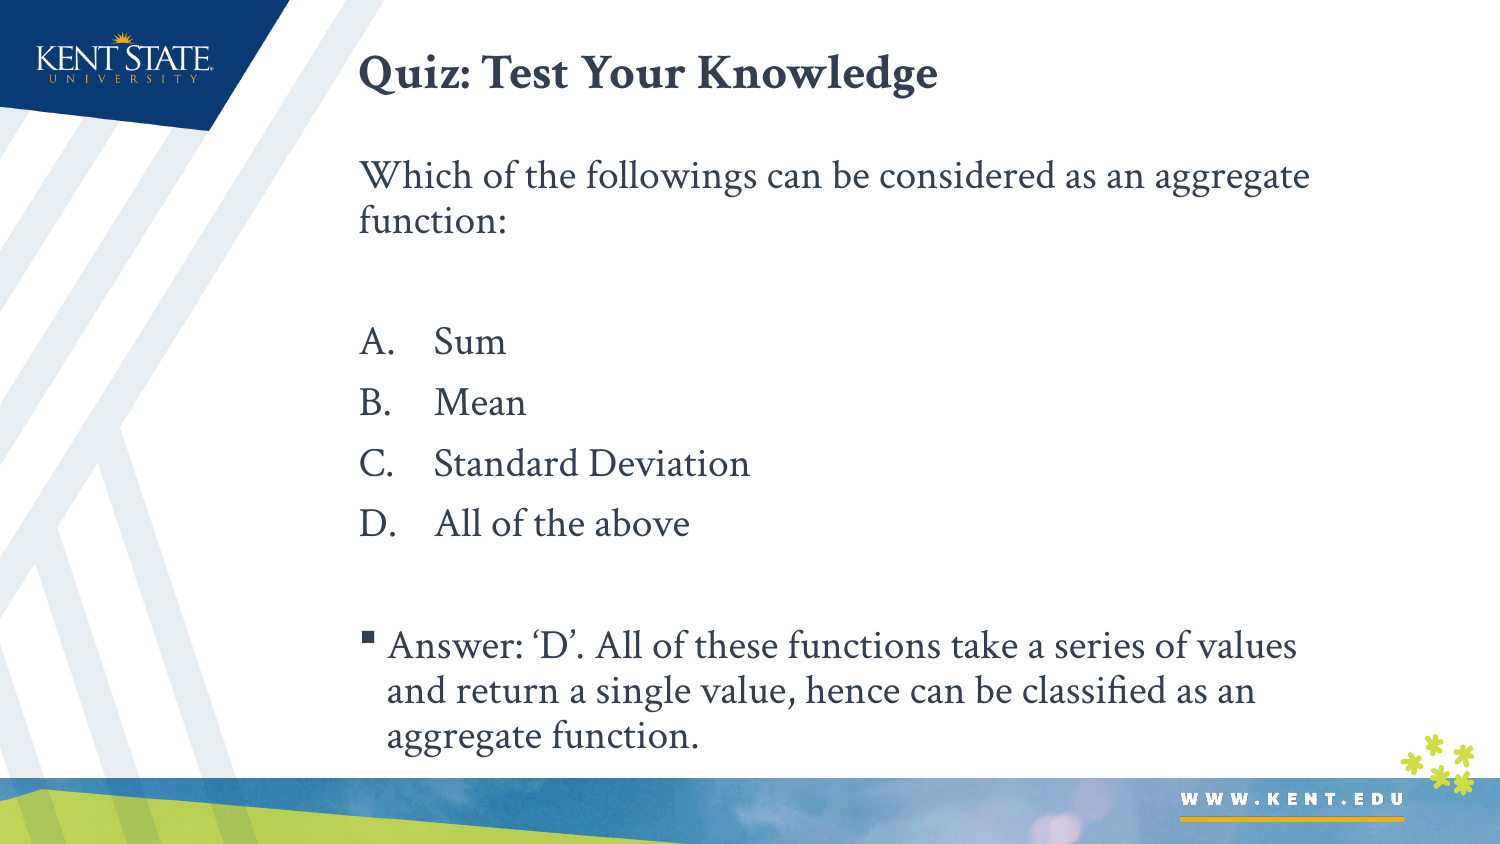

# Quiz: Test Your Knowledge
Which of the followings can be considered as an aggregate function:

Sum
Mean
Standard Deviation
All of the above

Answer: ‘D’. All of these functions take a series of values and return a single value, hence can be classified as an aggregate function.